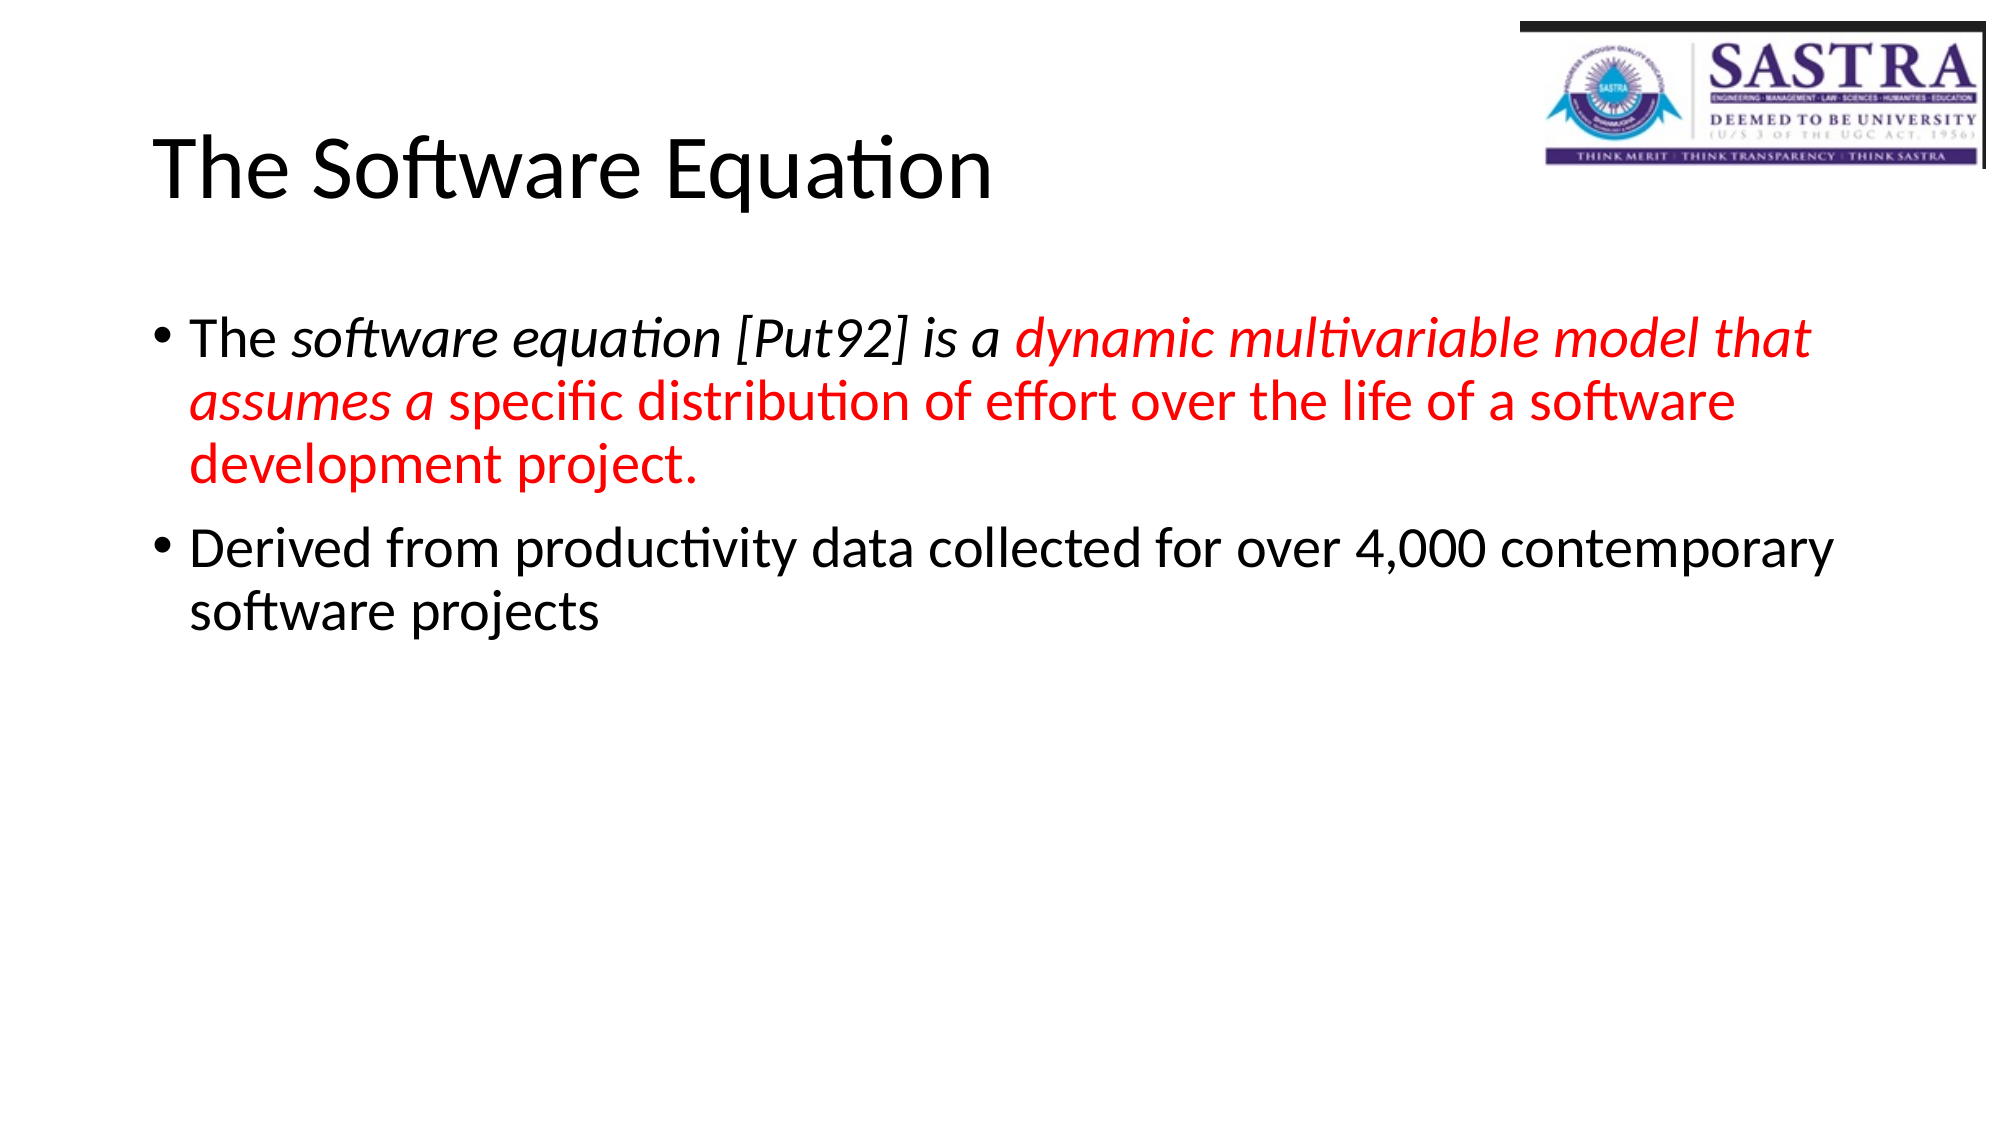

# The Software Equation
The software equation [Put92] is a dynamic multivariable model that assumes a specific distribution of effort over the life of a software development project.
Derived from productivity data collected for over 4,000 contemporary software projects